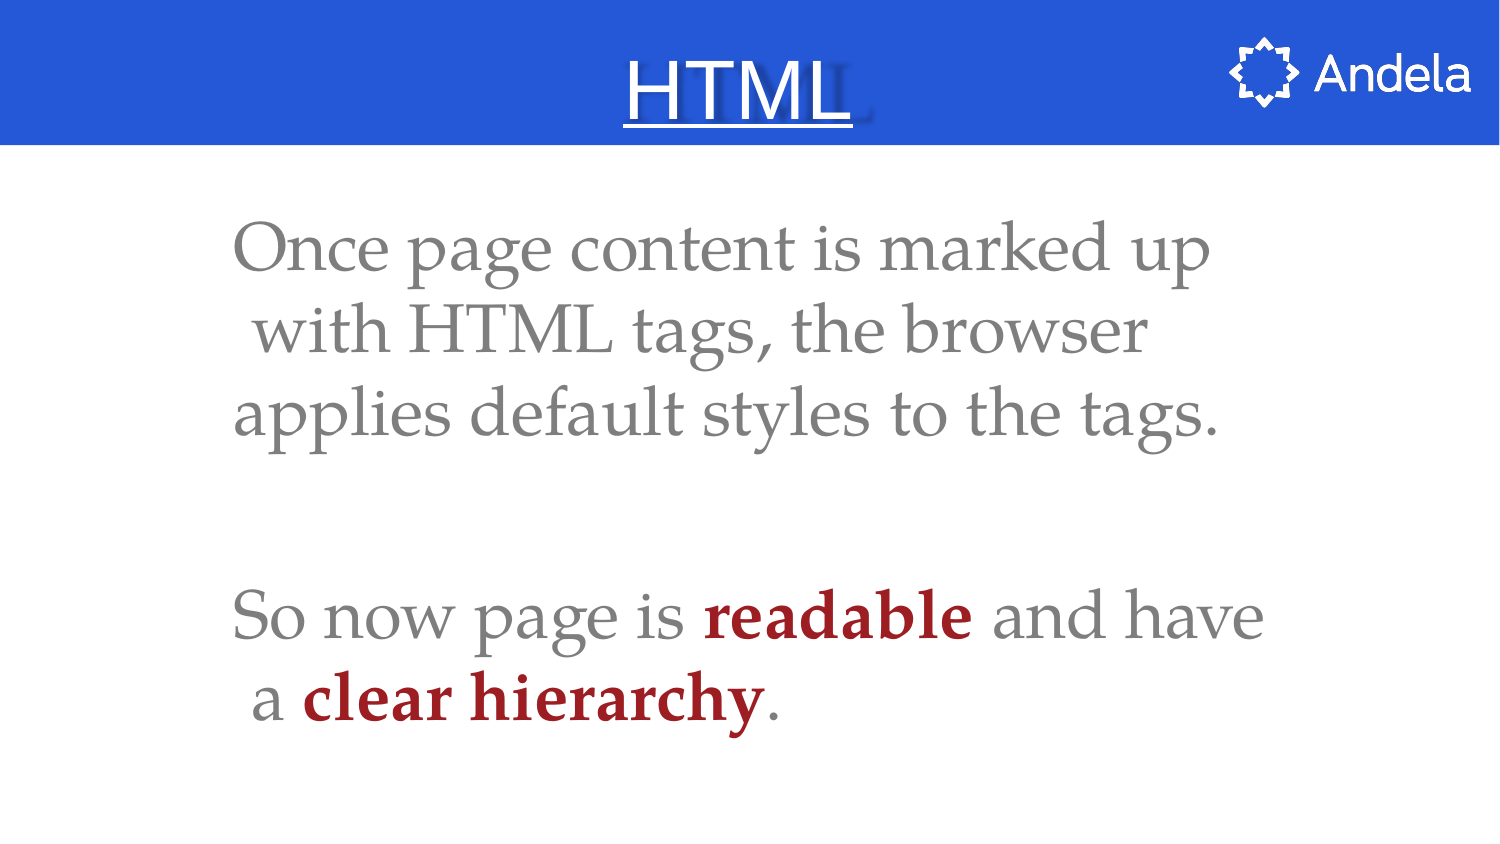

# HTML
Once page content is marked up  with HTML tags, the browser  applies default styles to the tags.

So now page is readable and have  a clear hierarchy.